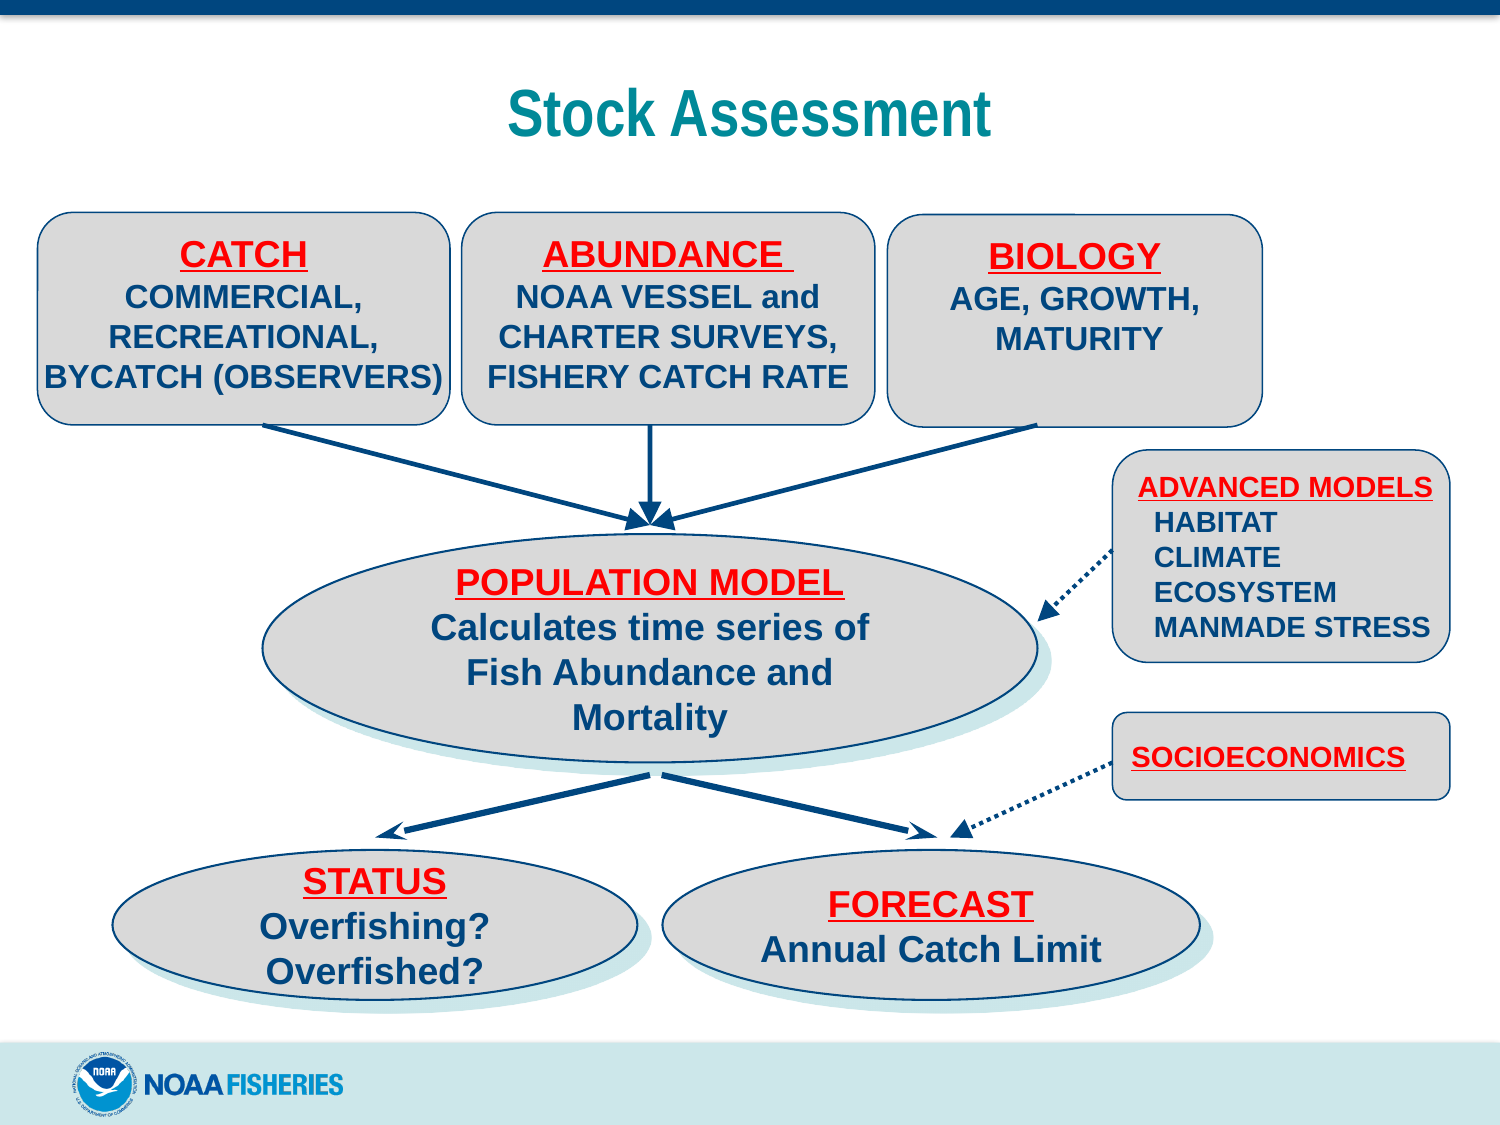

# Stock Assessment
CATCH
Commercial,
Recreational,
Bycatch (Observers)
ABUNDANCE
NOAA VESSEL and CHARTER SURVEYS,
FISHERY CATCH RATE
BIOLOGY
 AGE, GROWTH,
 MATURITY

ADVANCED MODELS
  HABITAT
  CLIMATE
  ECOSYSTEM
  MANMADE STRESS
POPULATION MODEL
Calculates time series of
Fish Abundance and Mortality

SOCIOECONOMICS

STATUS
Overfishing?
Overfished?
FORECAST
Annual Catch Limit